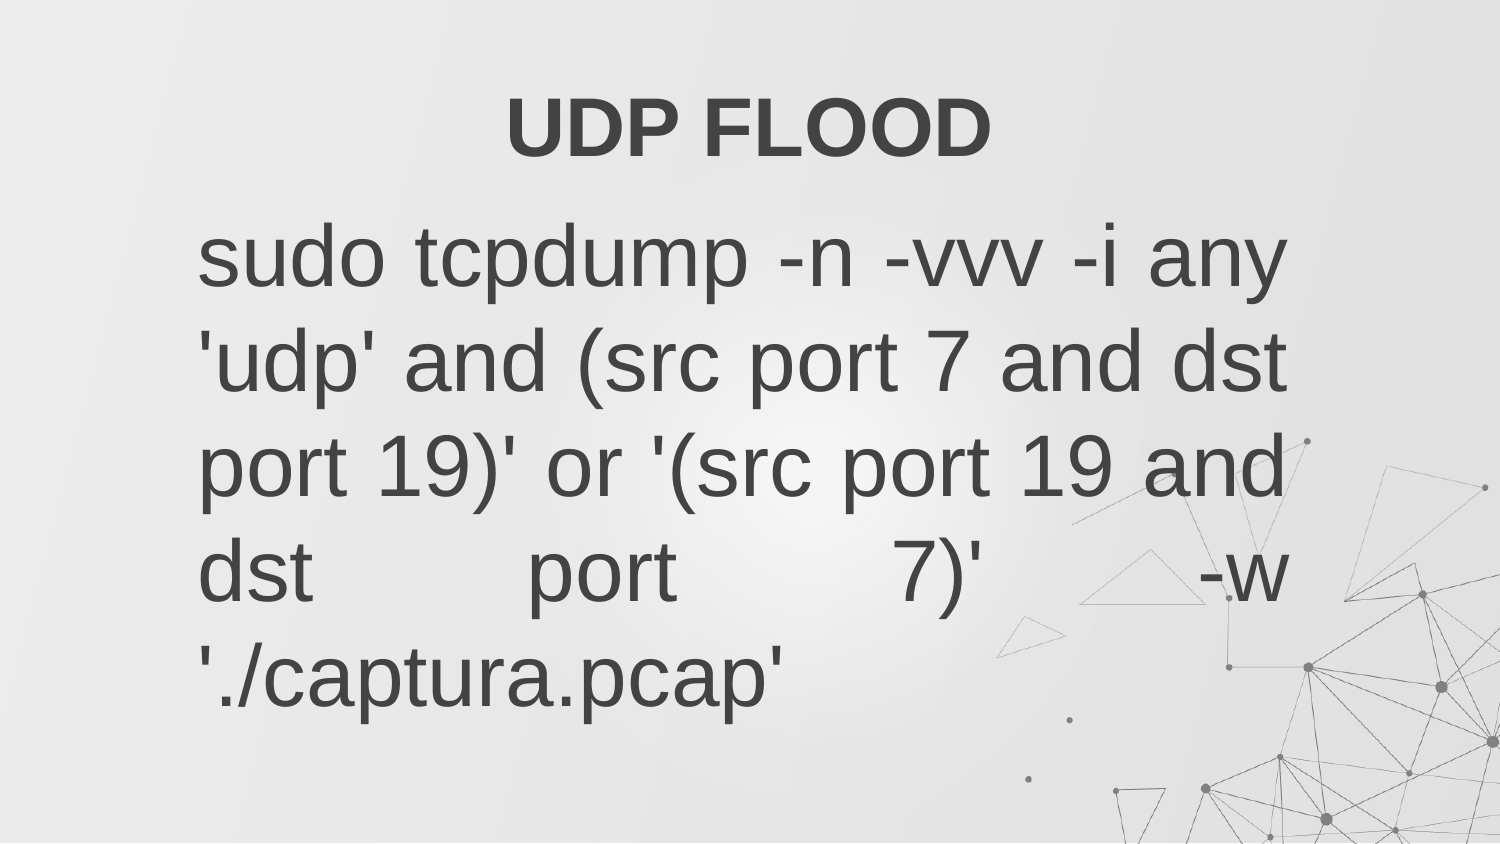

# UDP FLOOD
sudo tcpdump -n -vvv -i any 'udp' and (src port 7 and dst port 19)' or '(src port 19 and dst port 7)' -w './captura.pcap'